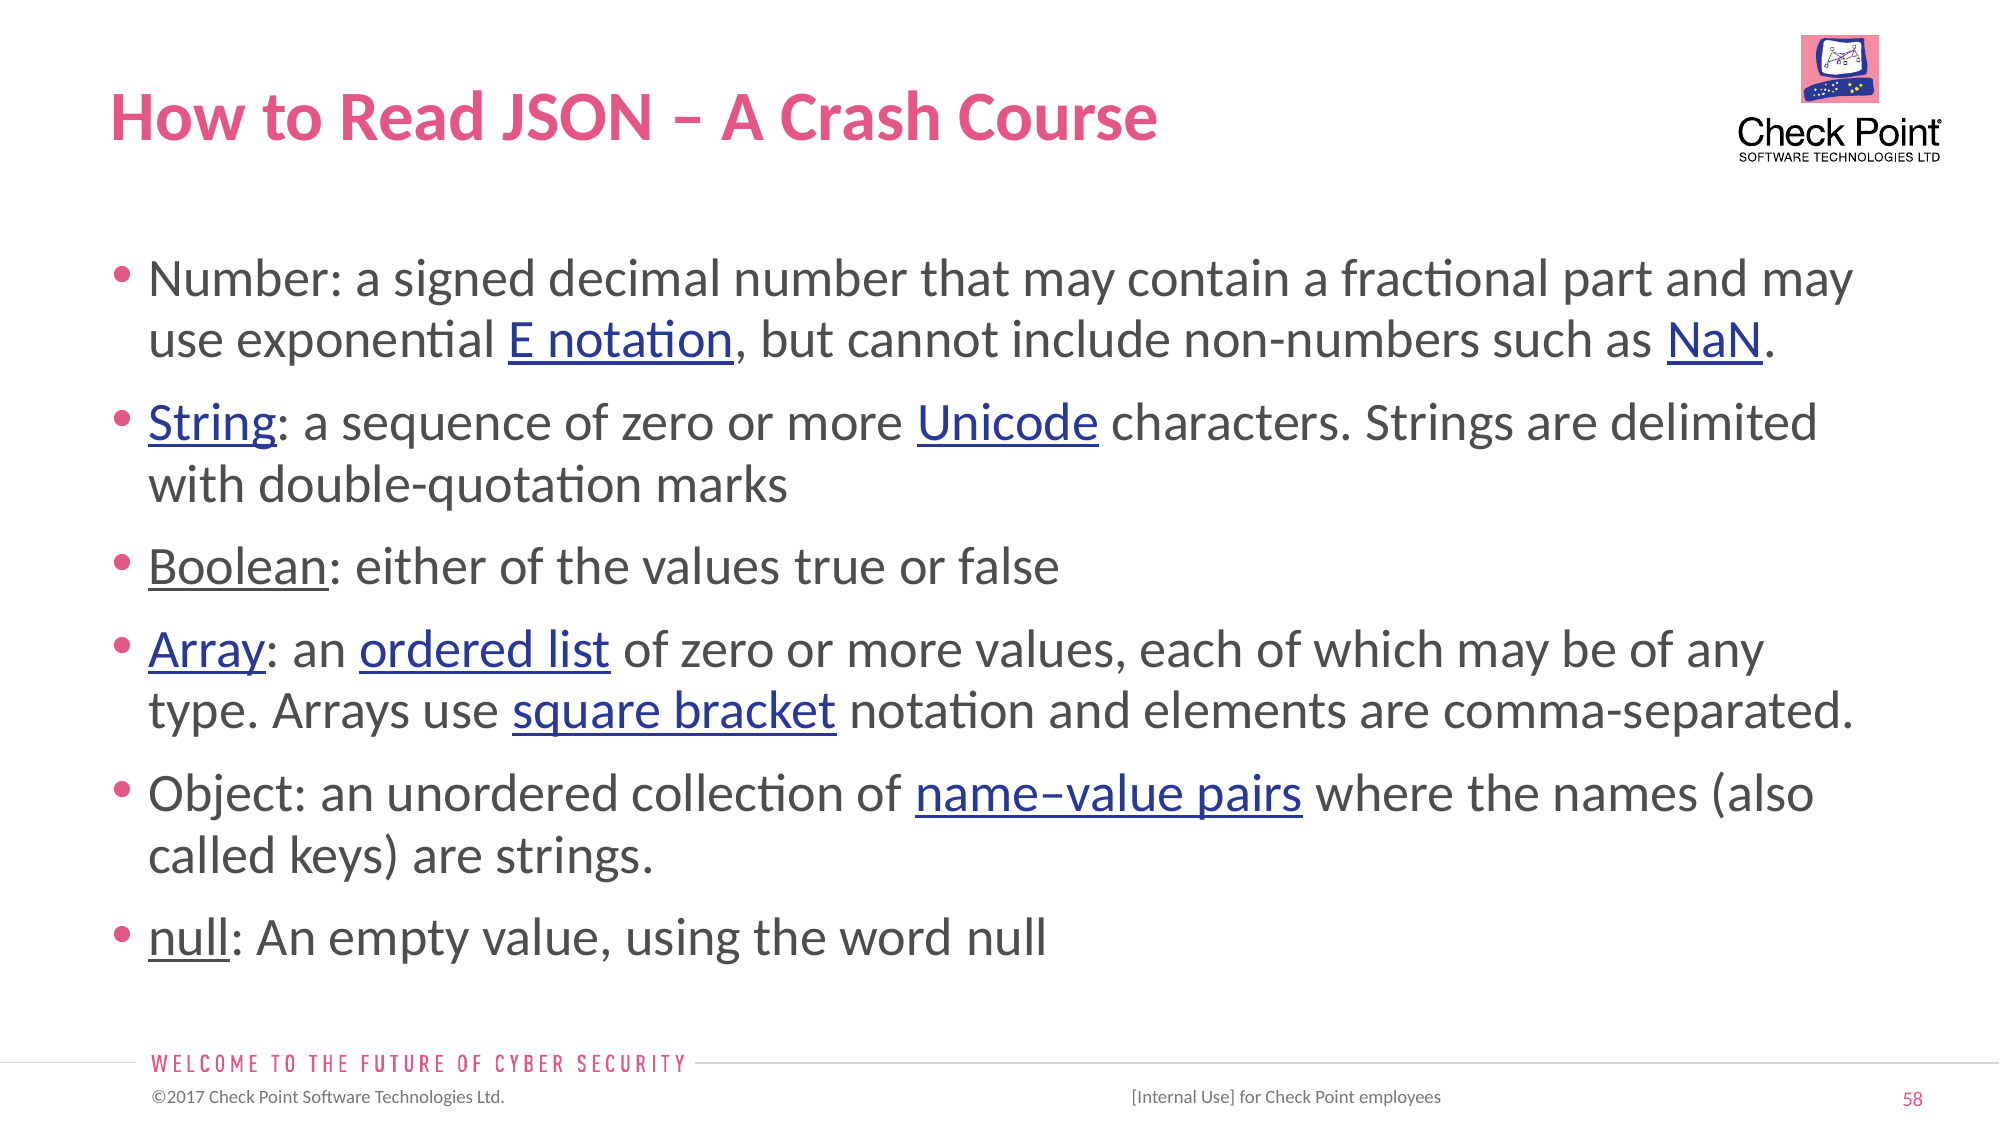

# How to Read JSON – A Crash Course
Number: a signed decimal number that may contain a fractional part and may use exponential E notation, but cannot include non-numbers such as NaN.
String: a sequence of zero or more Unicode characters. Strings are delimited with double-quotation marks
Boolean: either of the values true or false
Array: an ordered list of zero or more values, each of which may be of any type. Arrays use square bracket notation and elements are comma-separated.
Object: an unordered collection of name–value pairs where the names (also called keys) are strings.
null: An empty value, using the word null

 [Internal Use] for Check Point employees​